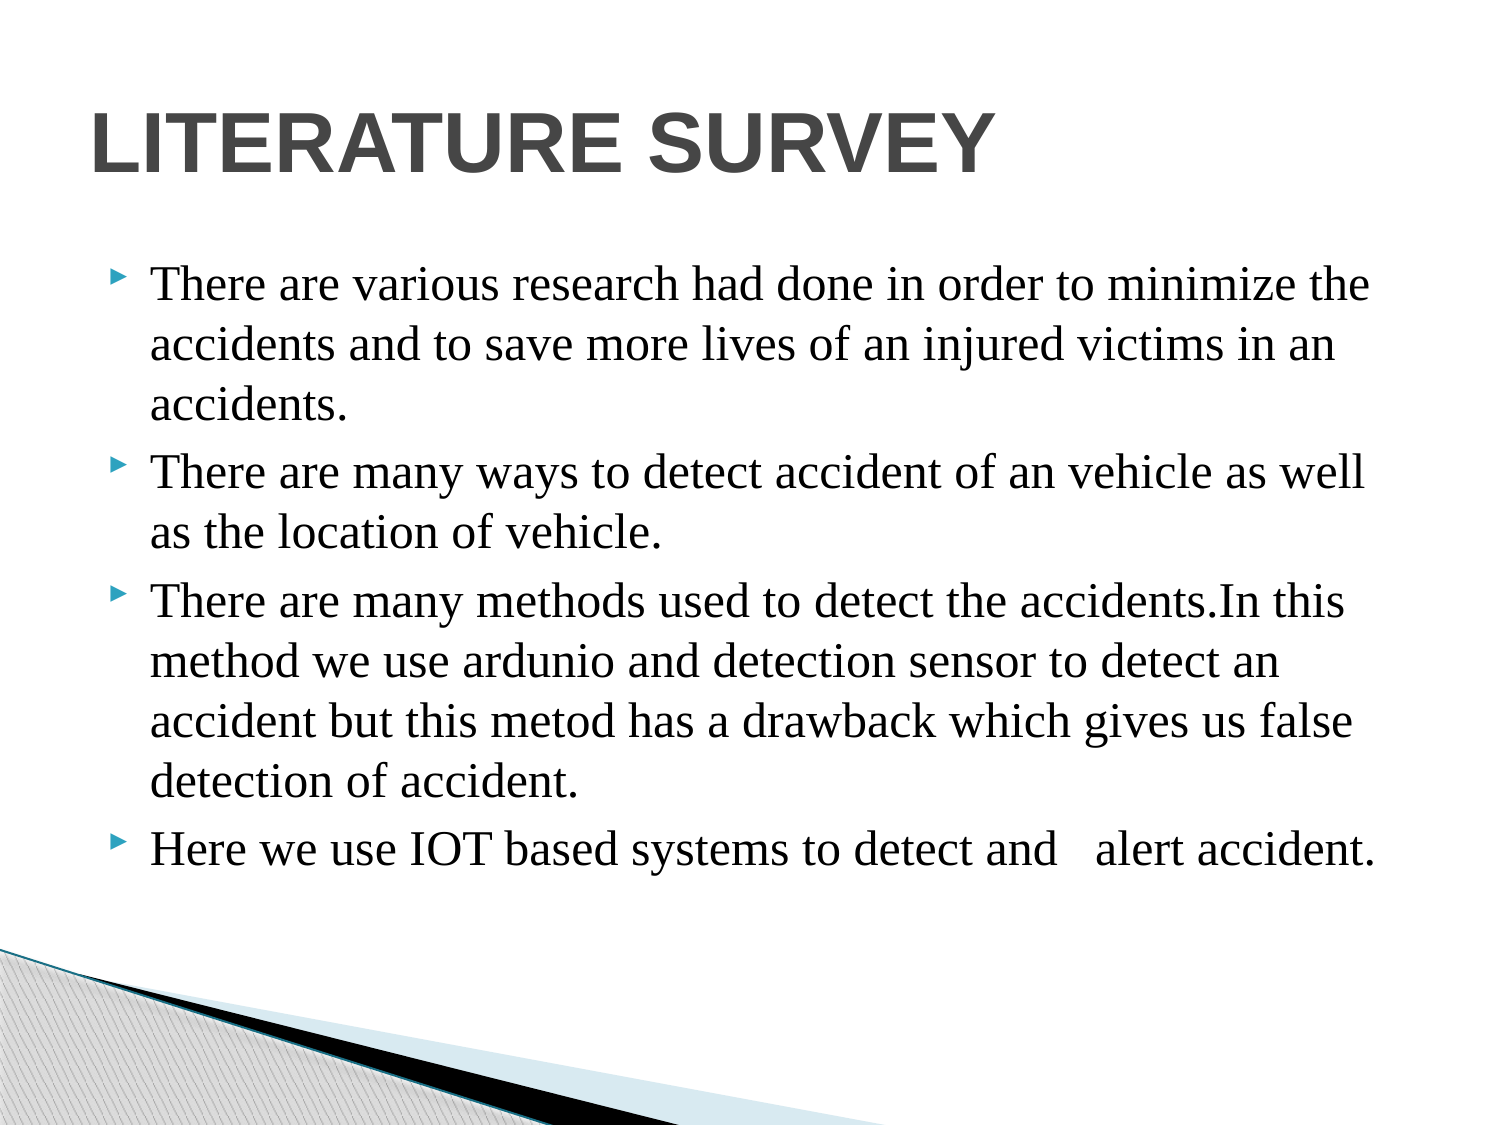

# LITERATURE SURVEY
There are various research had done in order to minimize the accidents and to save more lives of an injured victims in an accidents.
There are many ways to detect accident of an vehicle as well as the location of vehicle.
There are many methods used to detect the accidents.In this method we use ardunio and detection sensor to detect an accident but this metod has a drawback which gives us false detection of accident.
Here we use IOT based systems to detect and   alert accident.